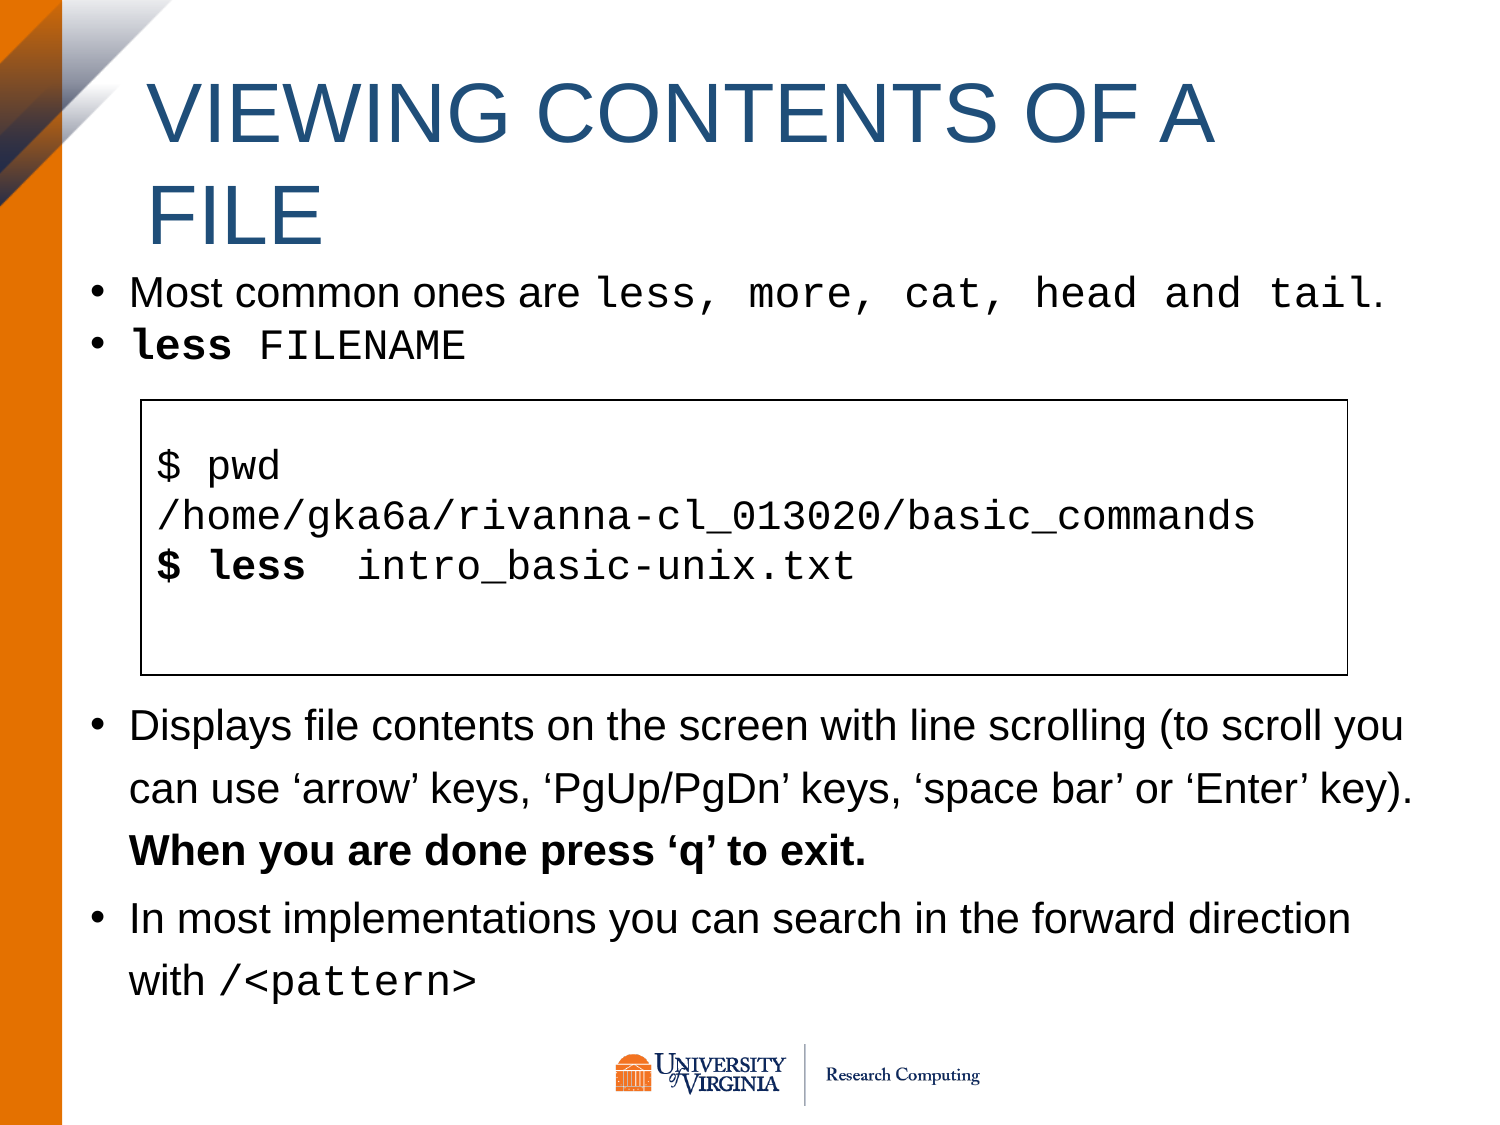

VIEWING CONTENTS OF A FILE
Most common ones are less, more, cat, head and tail.
less FILENAME

Displays file contents on the screen with line scrolling (to scroll you can use ‘arrow’ keys, ‘PgUp/PgDn’ keys, ‘space bar’ or ‘Enter’ key). When you are done press ‘q’ to exit.
In most implementations you can search in the forward direction with /<pattern>

$ pwd
/home/gka6a/rivanna-cl_013020/basic_commands
$ less  intro_basic-unix.txt